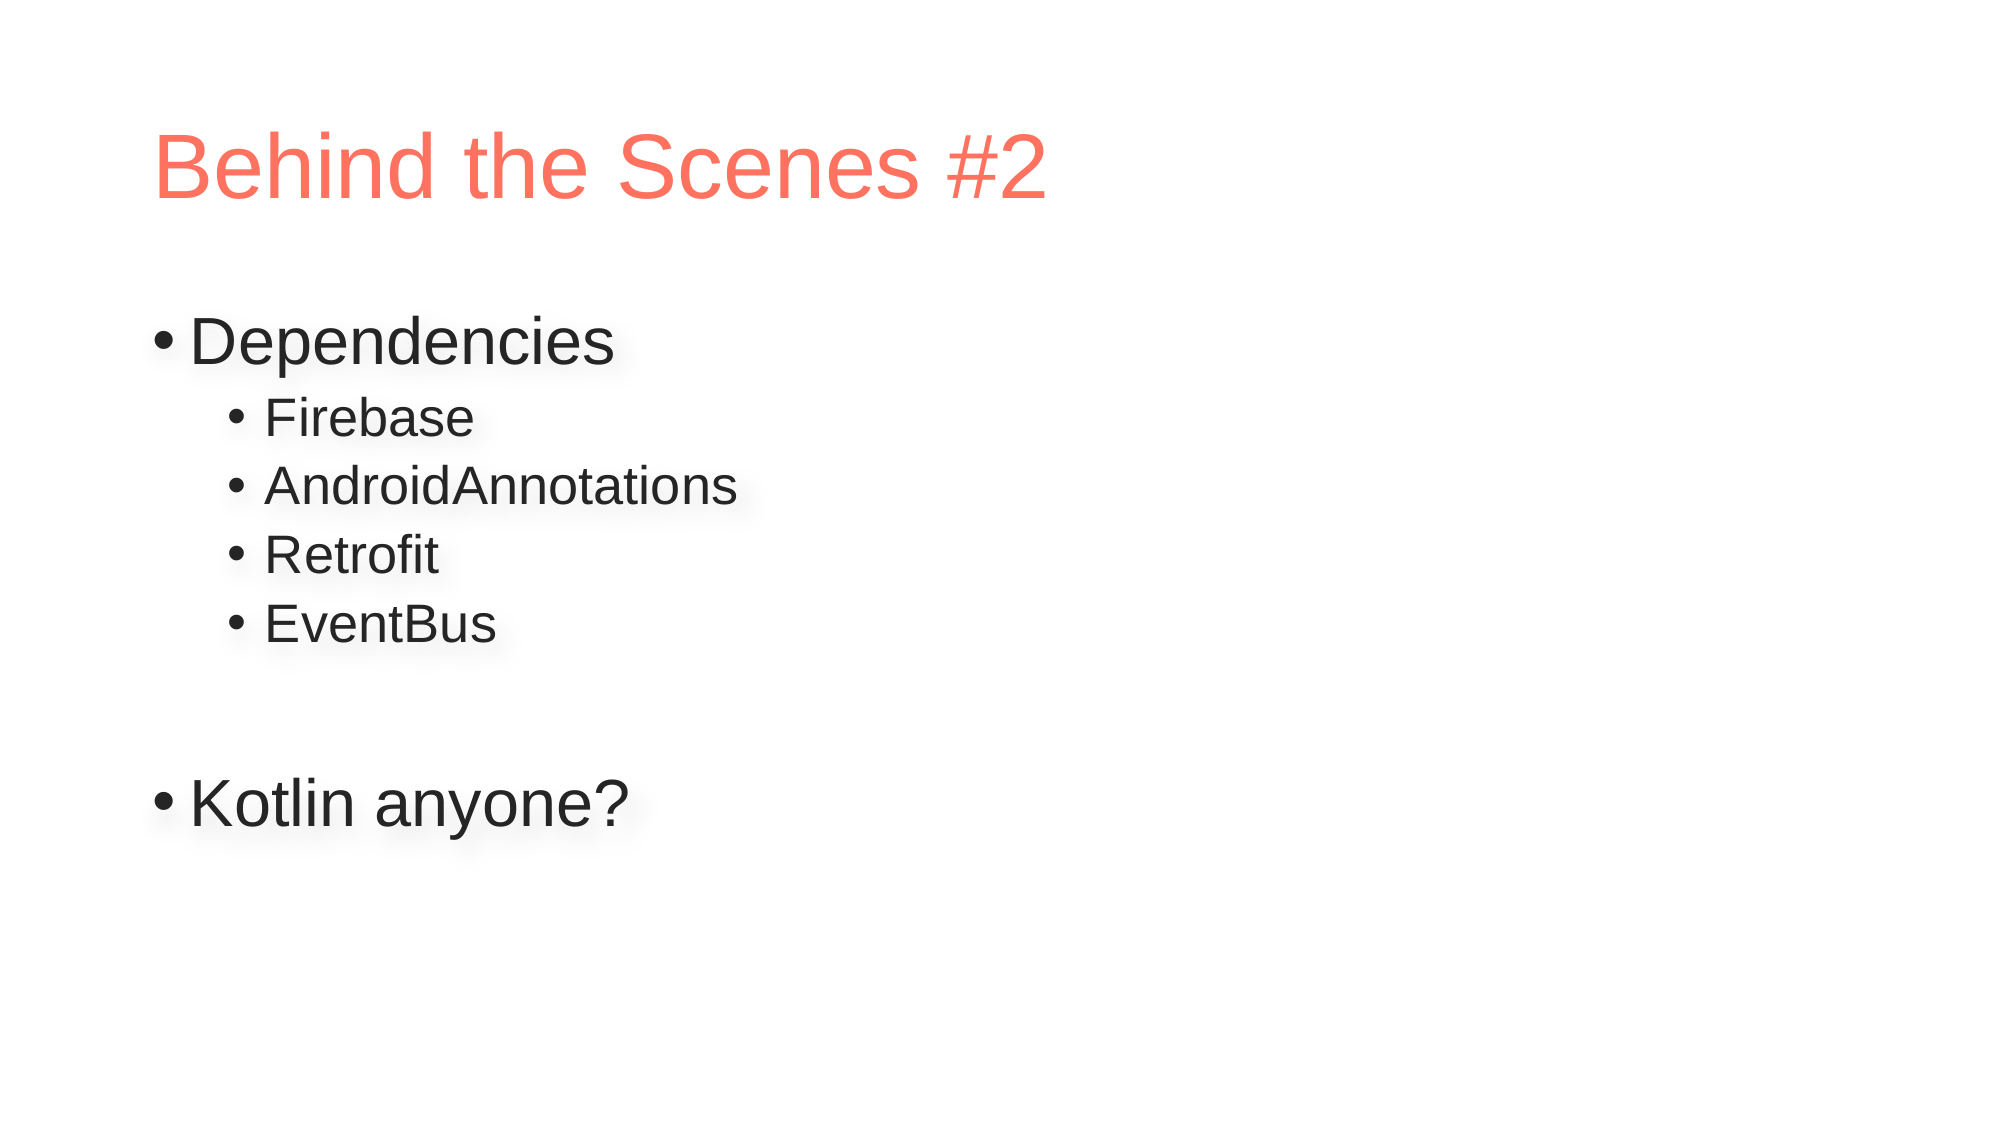

# Behind the Scenes #2
Dependencies
Firebase
AndroidAnnotations
Retrofit
EventBus

Kotlin anyone?